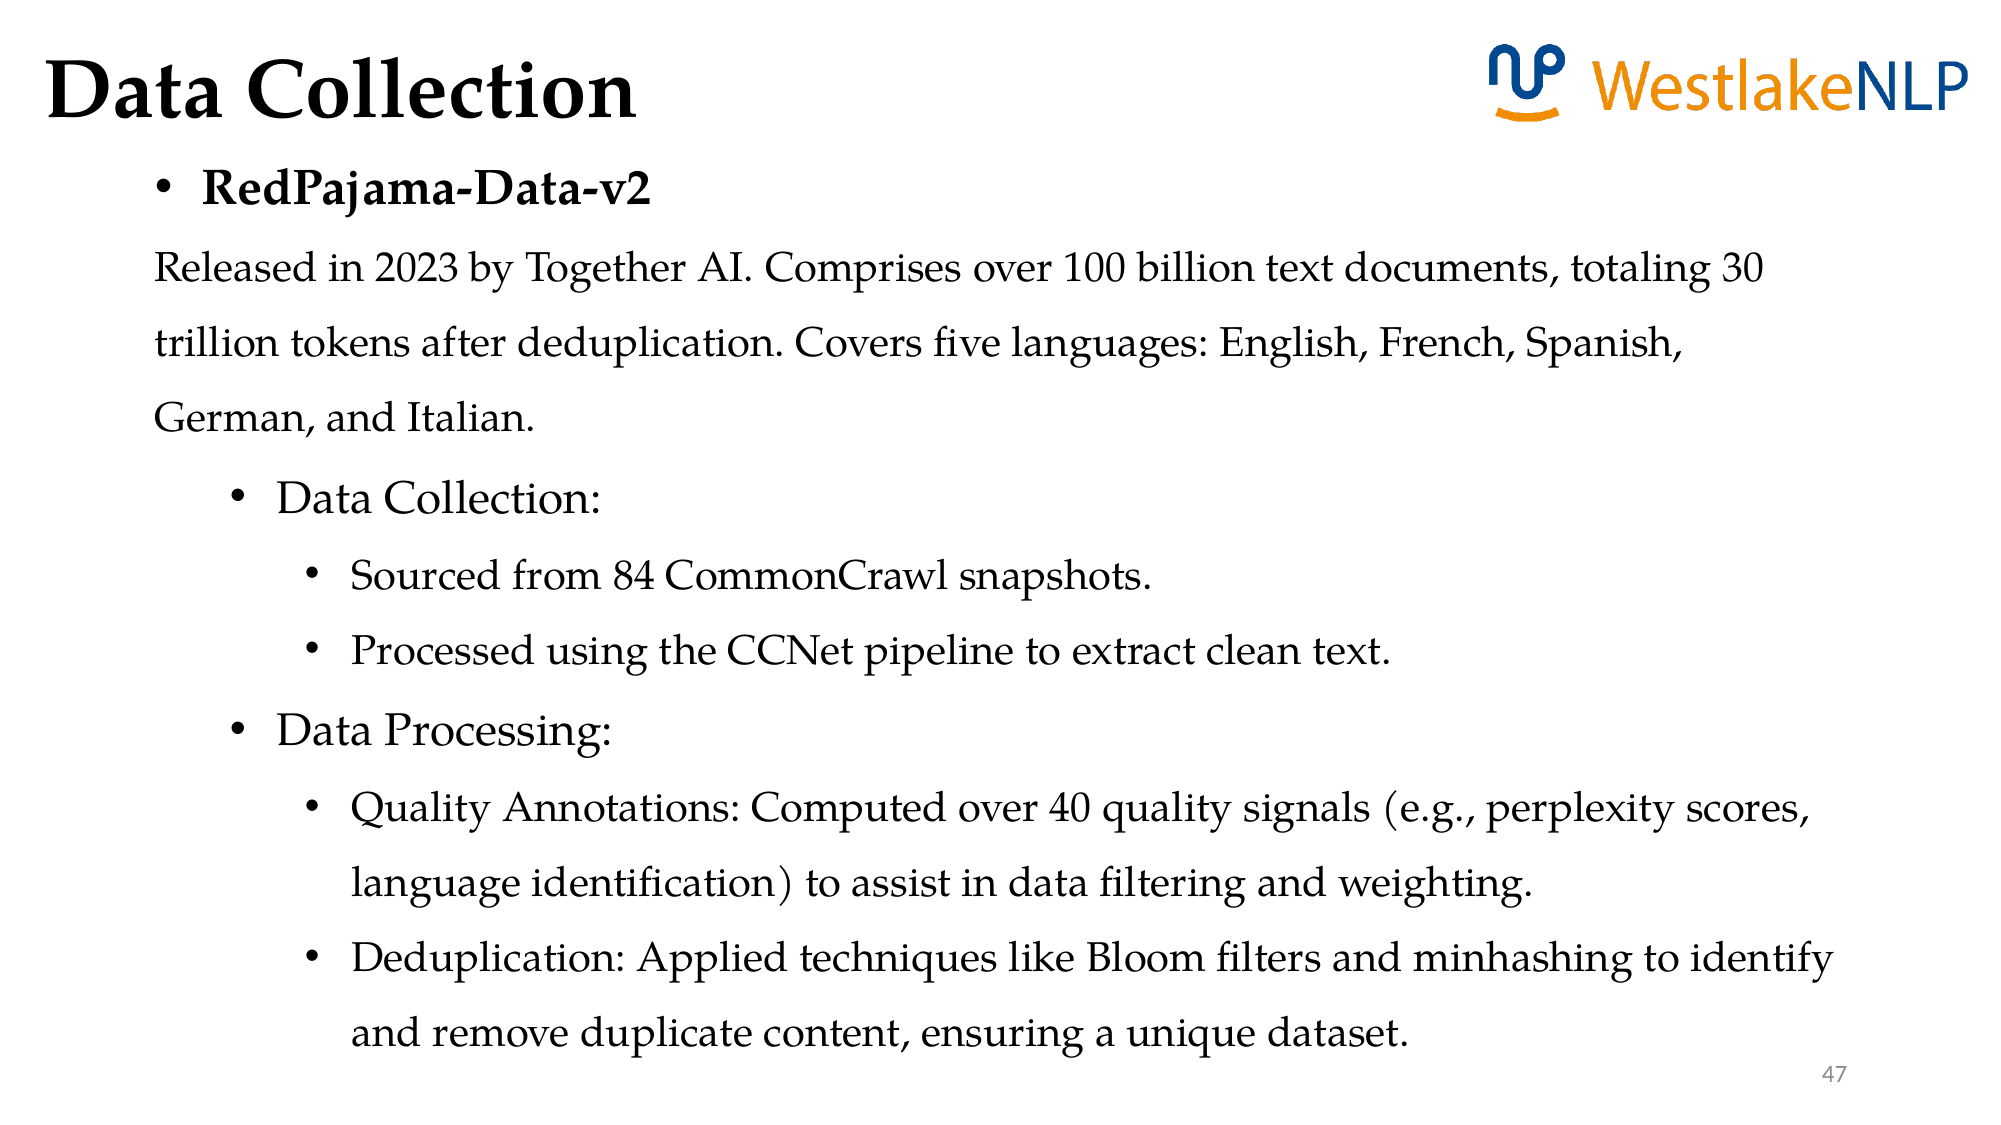

Data Collection
RedPajama-Data-v2
Released in 2023 by Together AI. Comprises over 100 billion text documents, totaling 30 trillion tokens after deduplication. Covers five languages: English, French, Spanish, German, and Italian.
Data Collection:
Sourced from 84 CommonCrawl snapshots.
Processed using the CCNet pipeline to extract clean text.
Data Processing:
Quality Annotations: Computed over 40 quality signals (e.g., perplexity scores, language identification) to assist in data filtering and weighting.
Deduplication: Applied techniques like Bloom filters and minhashing to identify and remove duplicate content, ensuring a unique dataset.
47